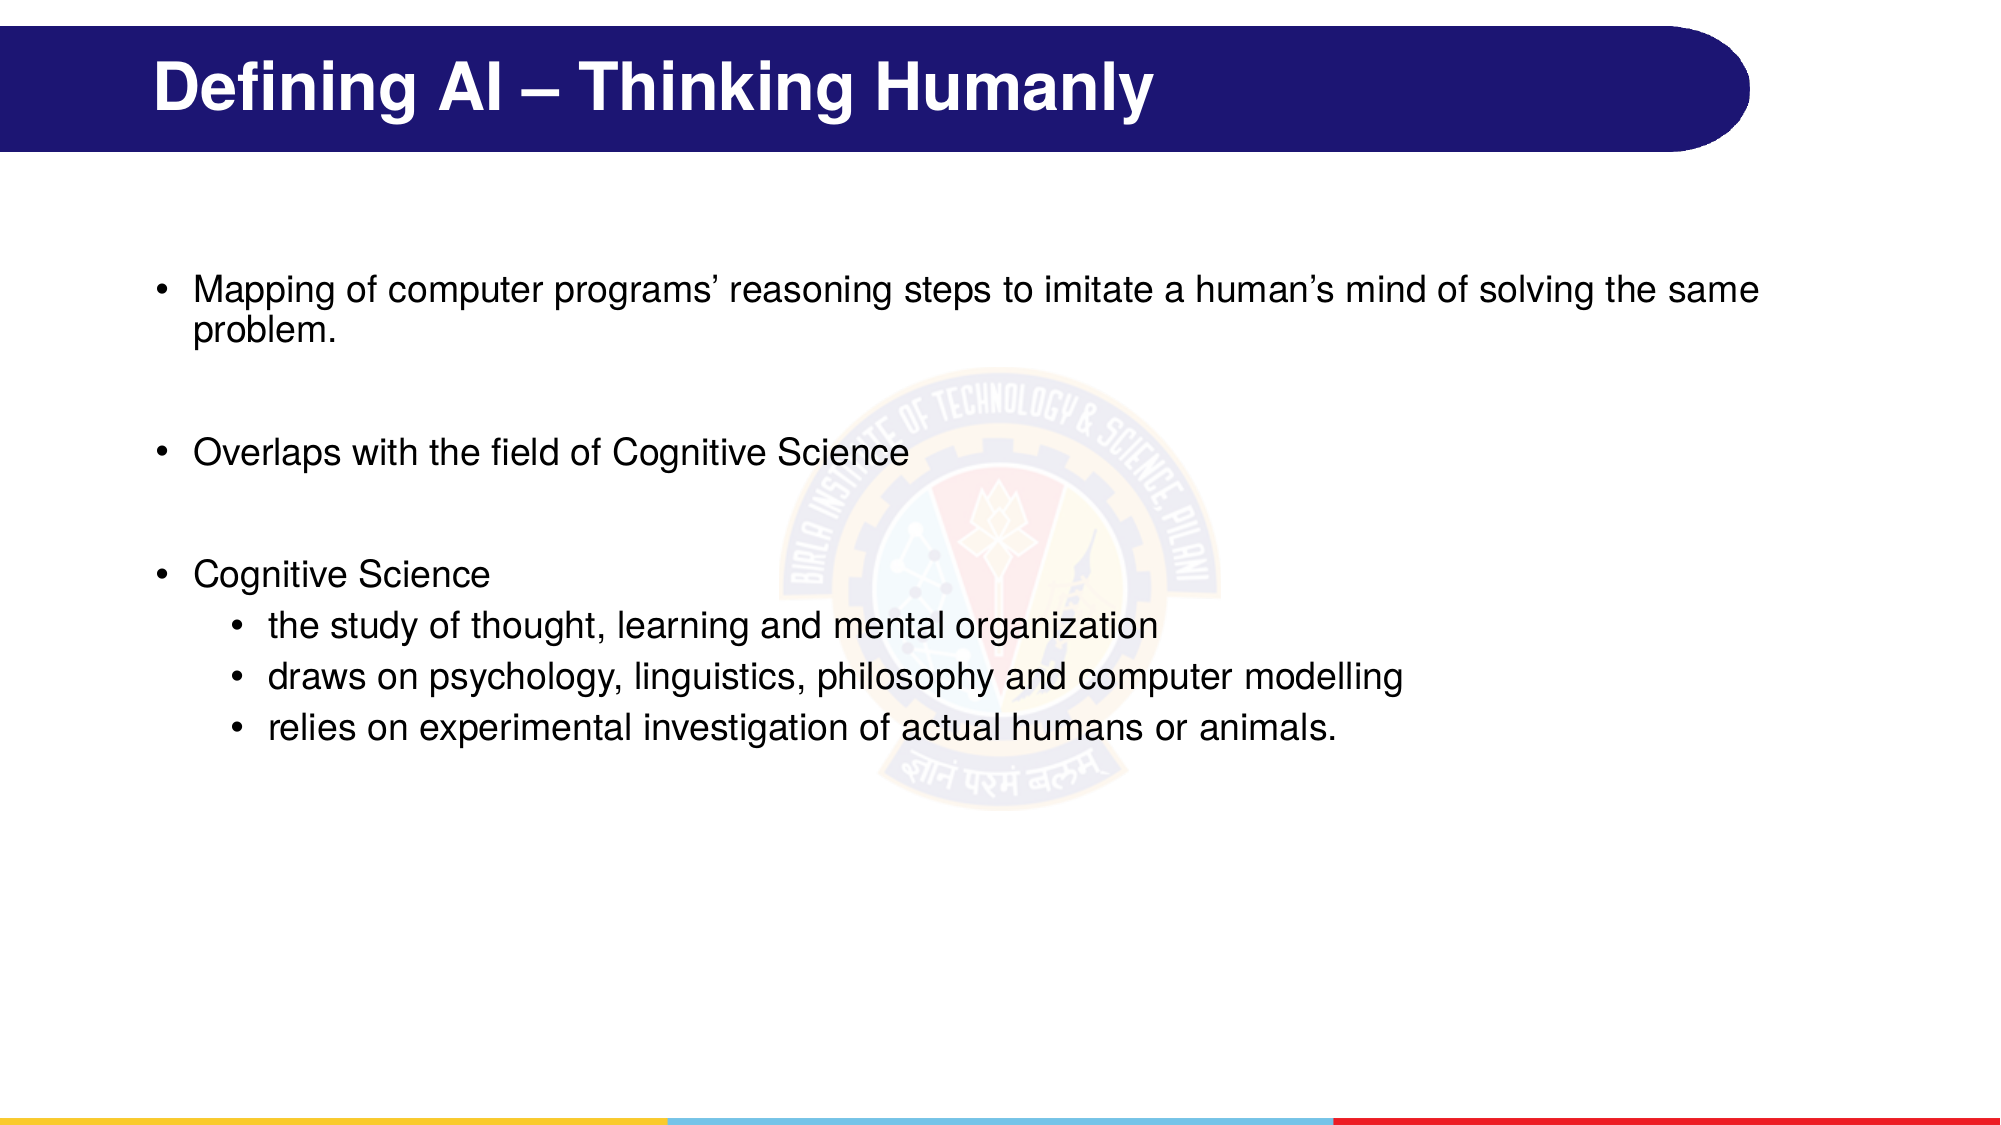

# Defining AI – Thinking Humanly

Mapping of computer programs’ reasoning steps to imitate a human’s mind of solving the same problem.

Overlaps with the field of Cognitive Science

Cognitive Science
the study of thought, learning and mental organization
draws on psychology, linguistics, philosophy and computer modelling
relies on experimental investigation of actual humans or animals.